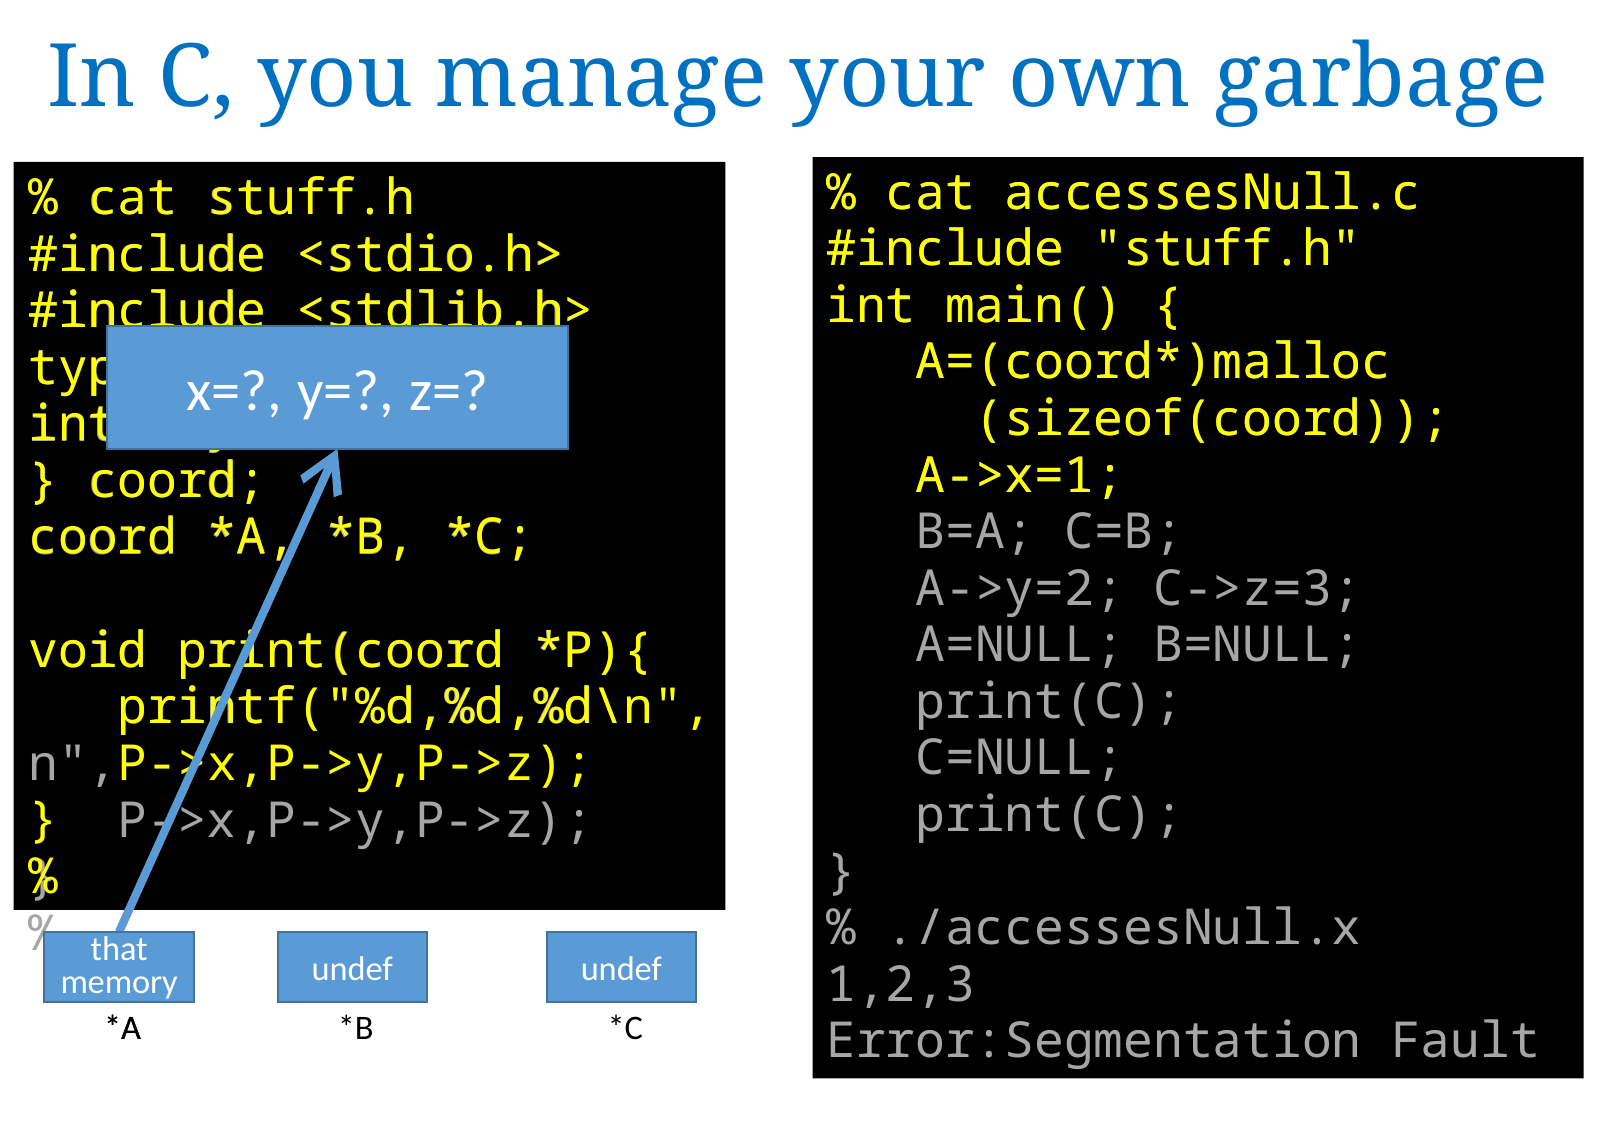

# In C, you manage your own garbage
% cat accessesNull.c
#include "stuff.h"
int main() {
   A=(coord*)malloc
     (sizeof(coord));
   A->x=1;
   B=A; C=B;
   A->y=2; C->z=3;
   A=NULL; B=NULL;
   print(C);
   C=NULL;
   print(C);
}
% ./accessesNull.x
1,2,3
Error:Segmentation Fault
% cat accessesNull.c
#include "stuff.h"
int main() {
   A=(coord*)malloc
     (sizeof(coord));
   A->x=1;

% cat stuff.h
#include <stdio.h>
#include <stdlib.h>
typedef struct {
int x,y,z;
} coord;
coord *A, *B, *C;

void print(coord *P){
   printf("%d,%d,%d\n",
   P->x,P->y,P->z);
}
%
% cat stuff.h
#include <stdio.h>
#include <stdlib.h>
typedef struct {
int x,y,z;
} coord;
coord *A, *B, *C;

void print(coord *P){
   printf("%d,%d,%d\n",
   P->x,P->y,P->z);
}
%
x=?,  y=?,  z=?
undef
*A
that
memory
*A
undef
*B
undef
*C